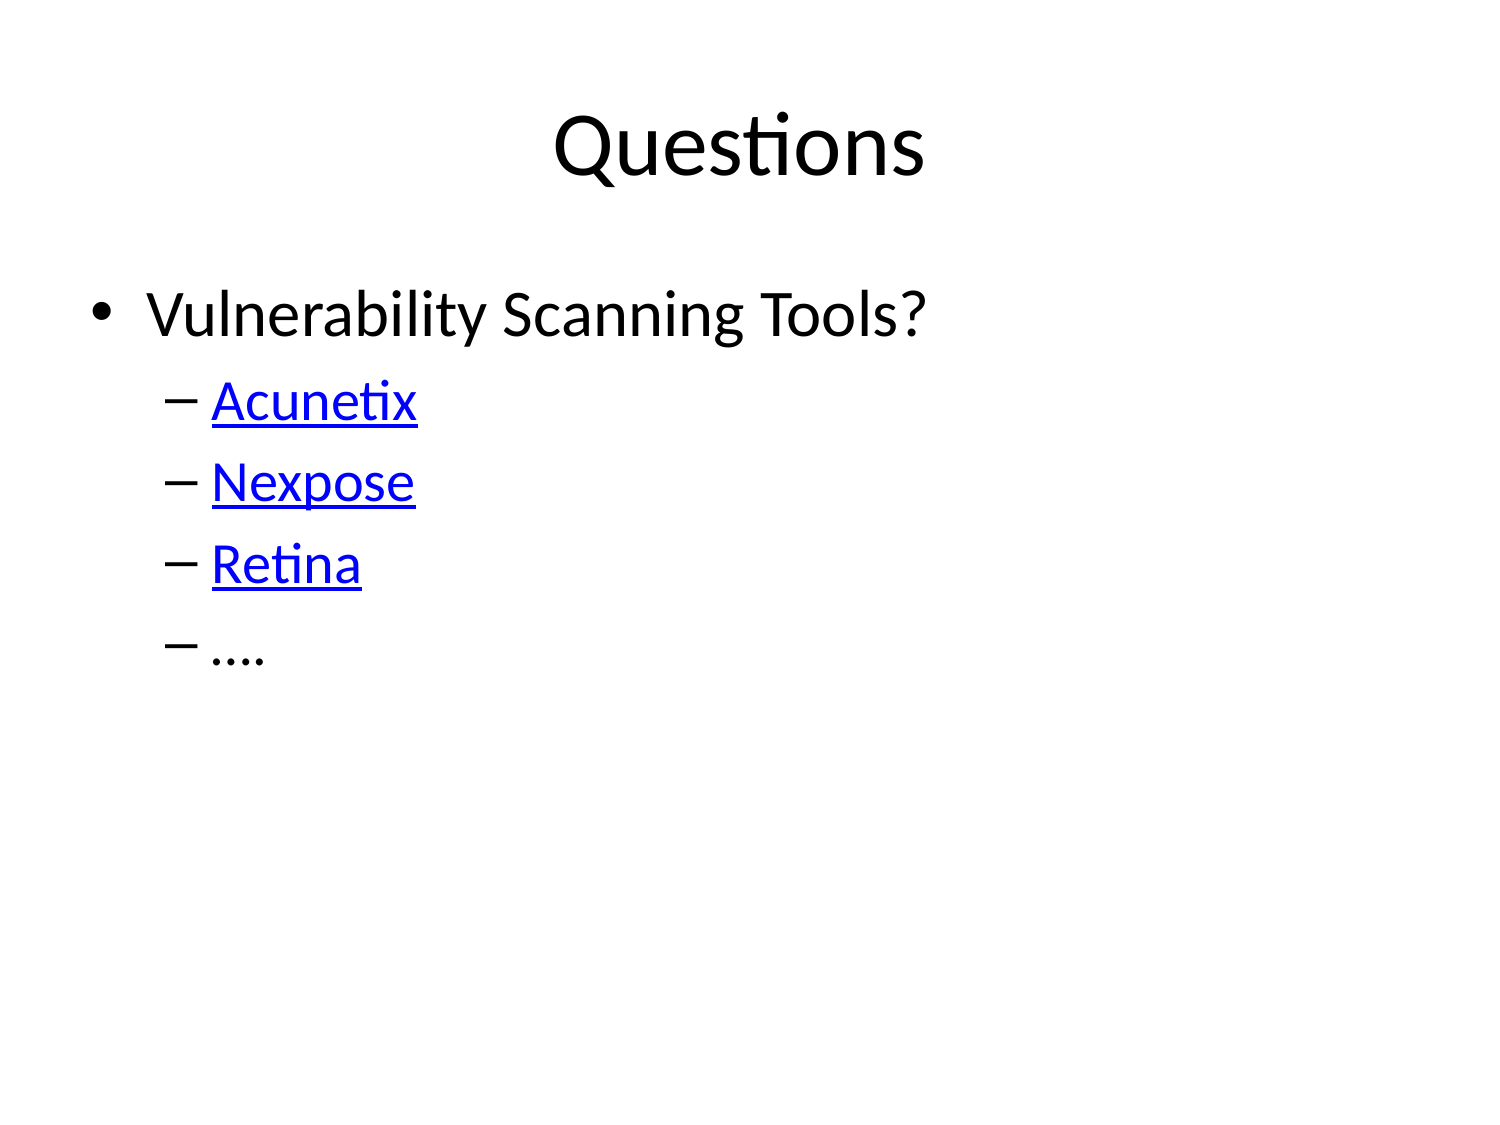

# Questions
Vulnerability Scanning Tools?
Acunetix
Nexpose
Retina
….